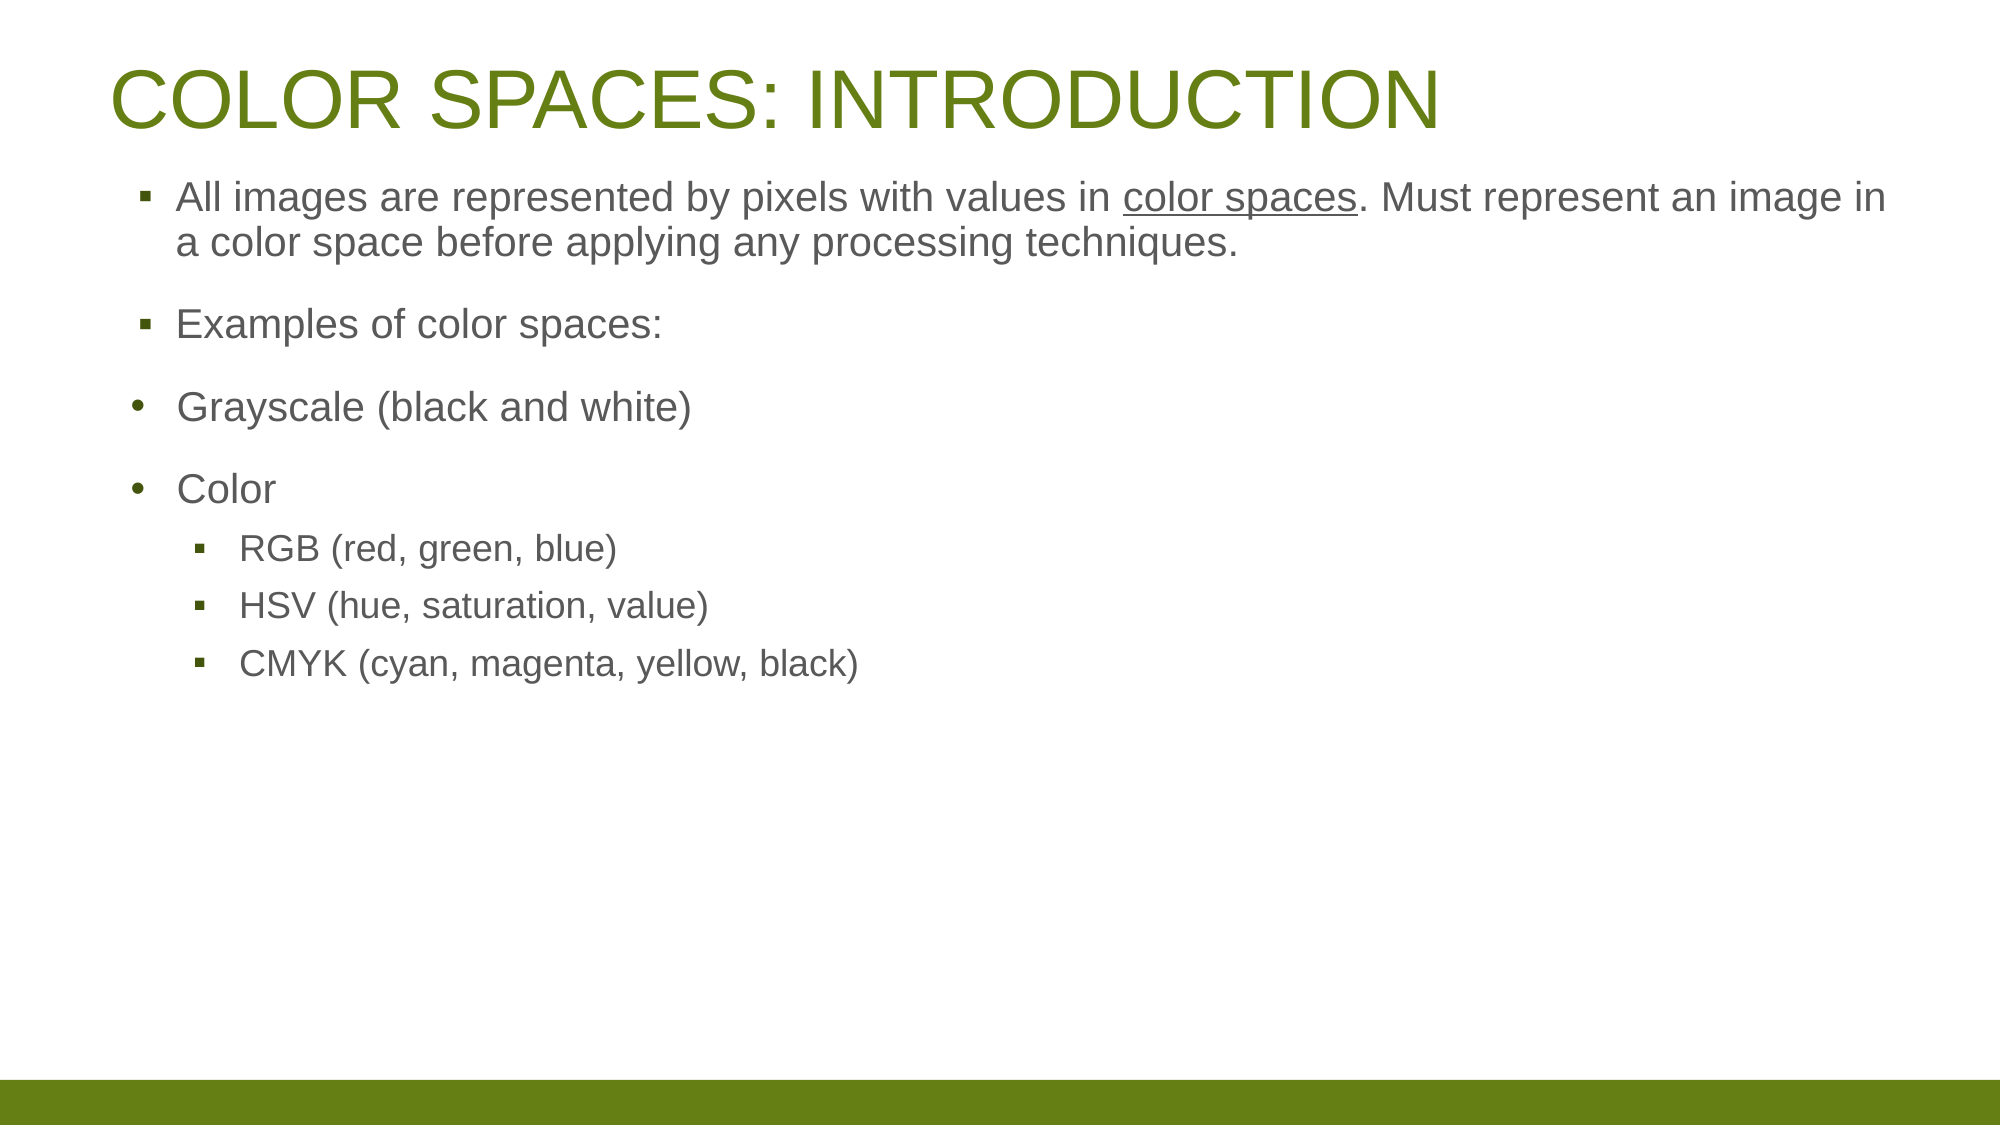

Color Spaces: Introduction
All images are represented by pixels with values in color spaces. Must represent an image in a color space before applying any processing techniques.
Examples of color spaces:
Grayscale (black and white)
Color
RGB (red, green, blue)
HSV (hue, saturation, value)
CMYK (cyan, magenta, yellow, black)